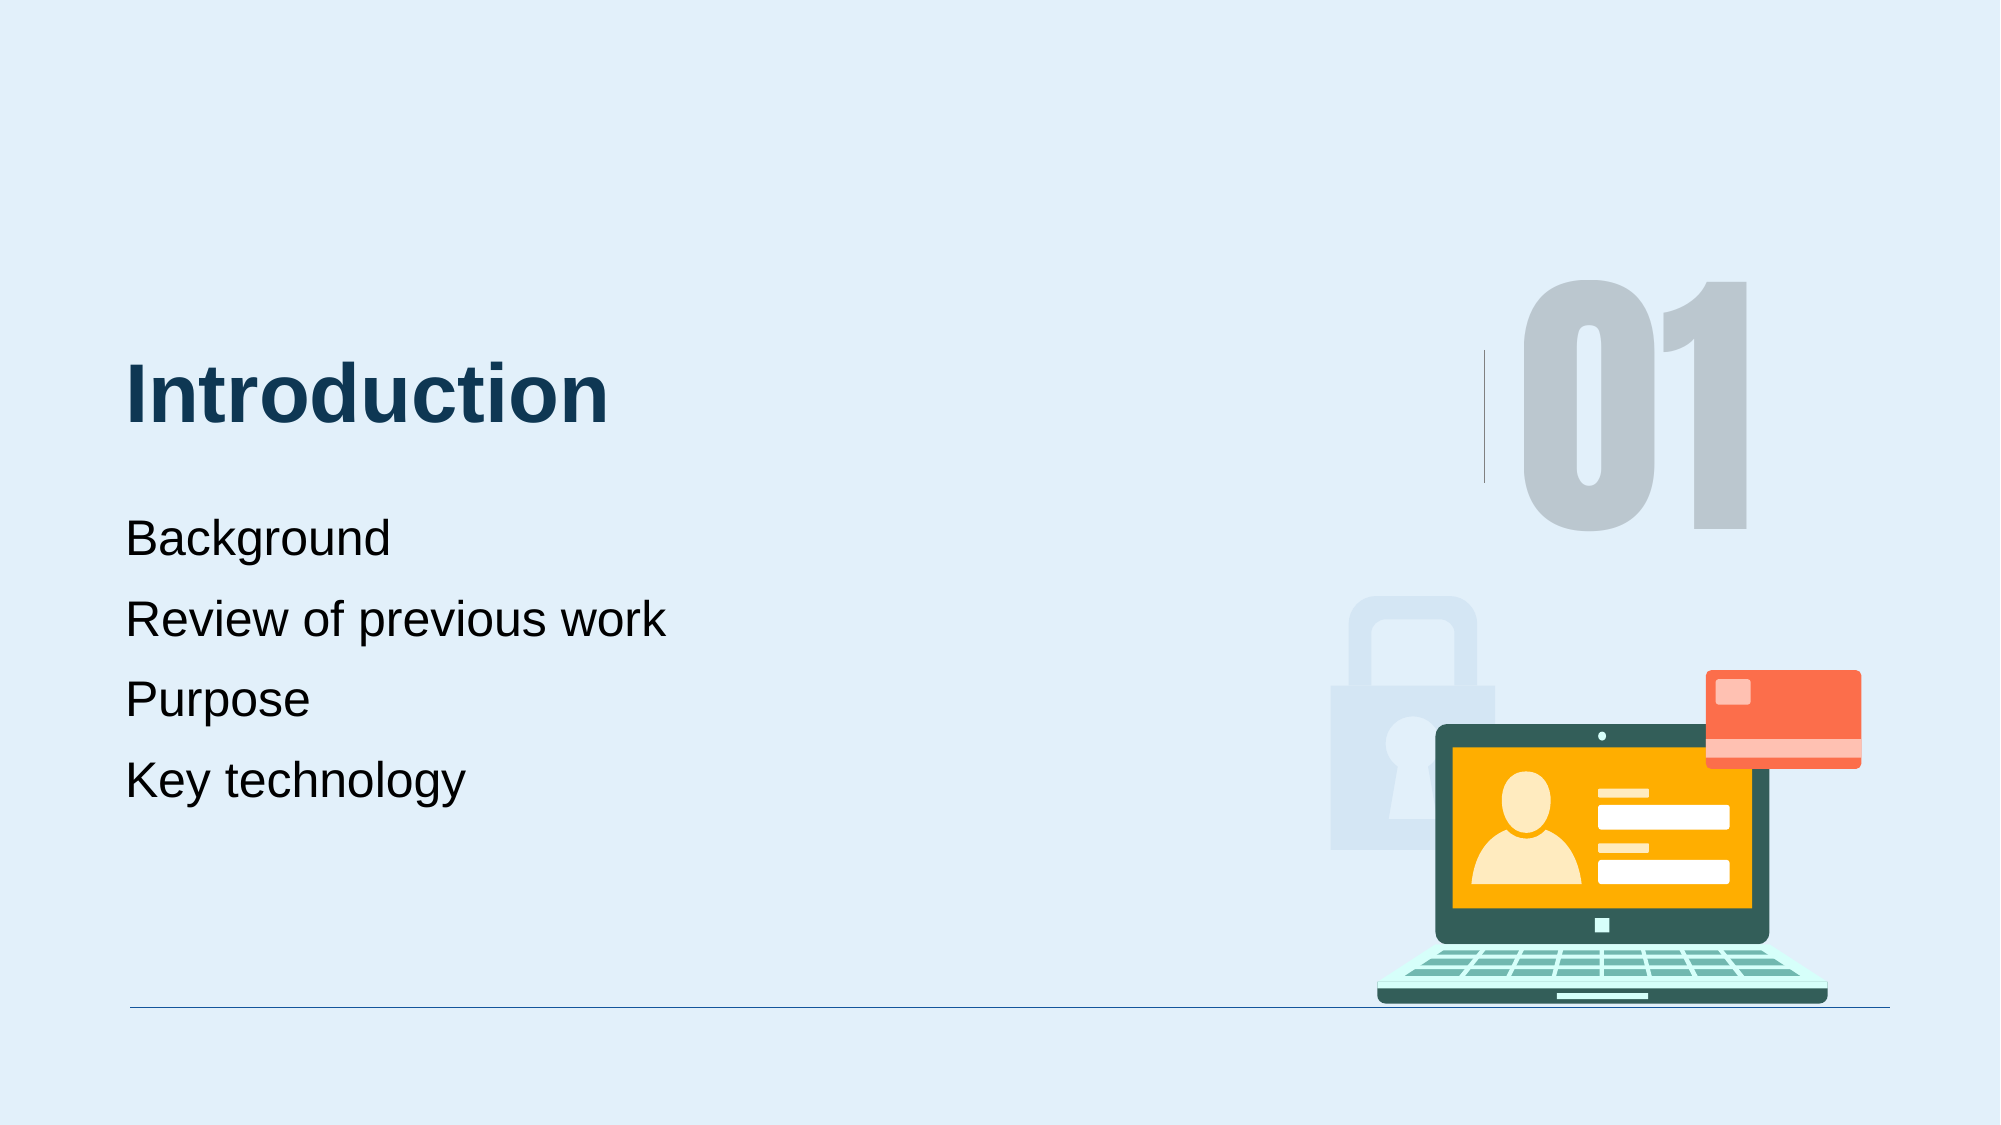

01
# Introduction
Background
Review of previous work
Purpose
Key technology